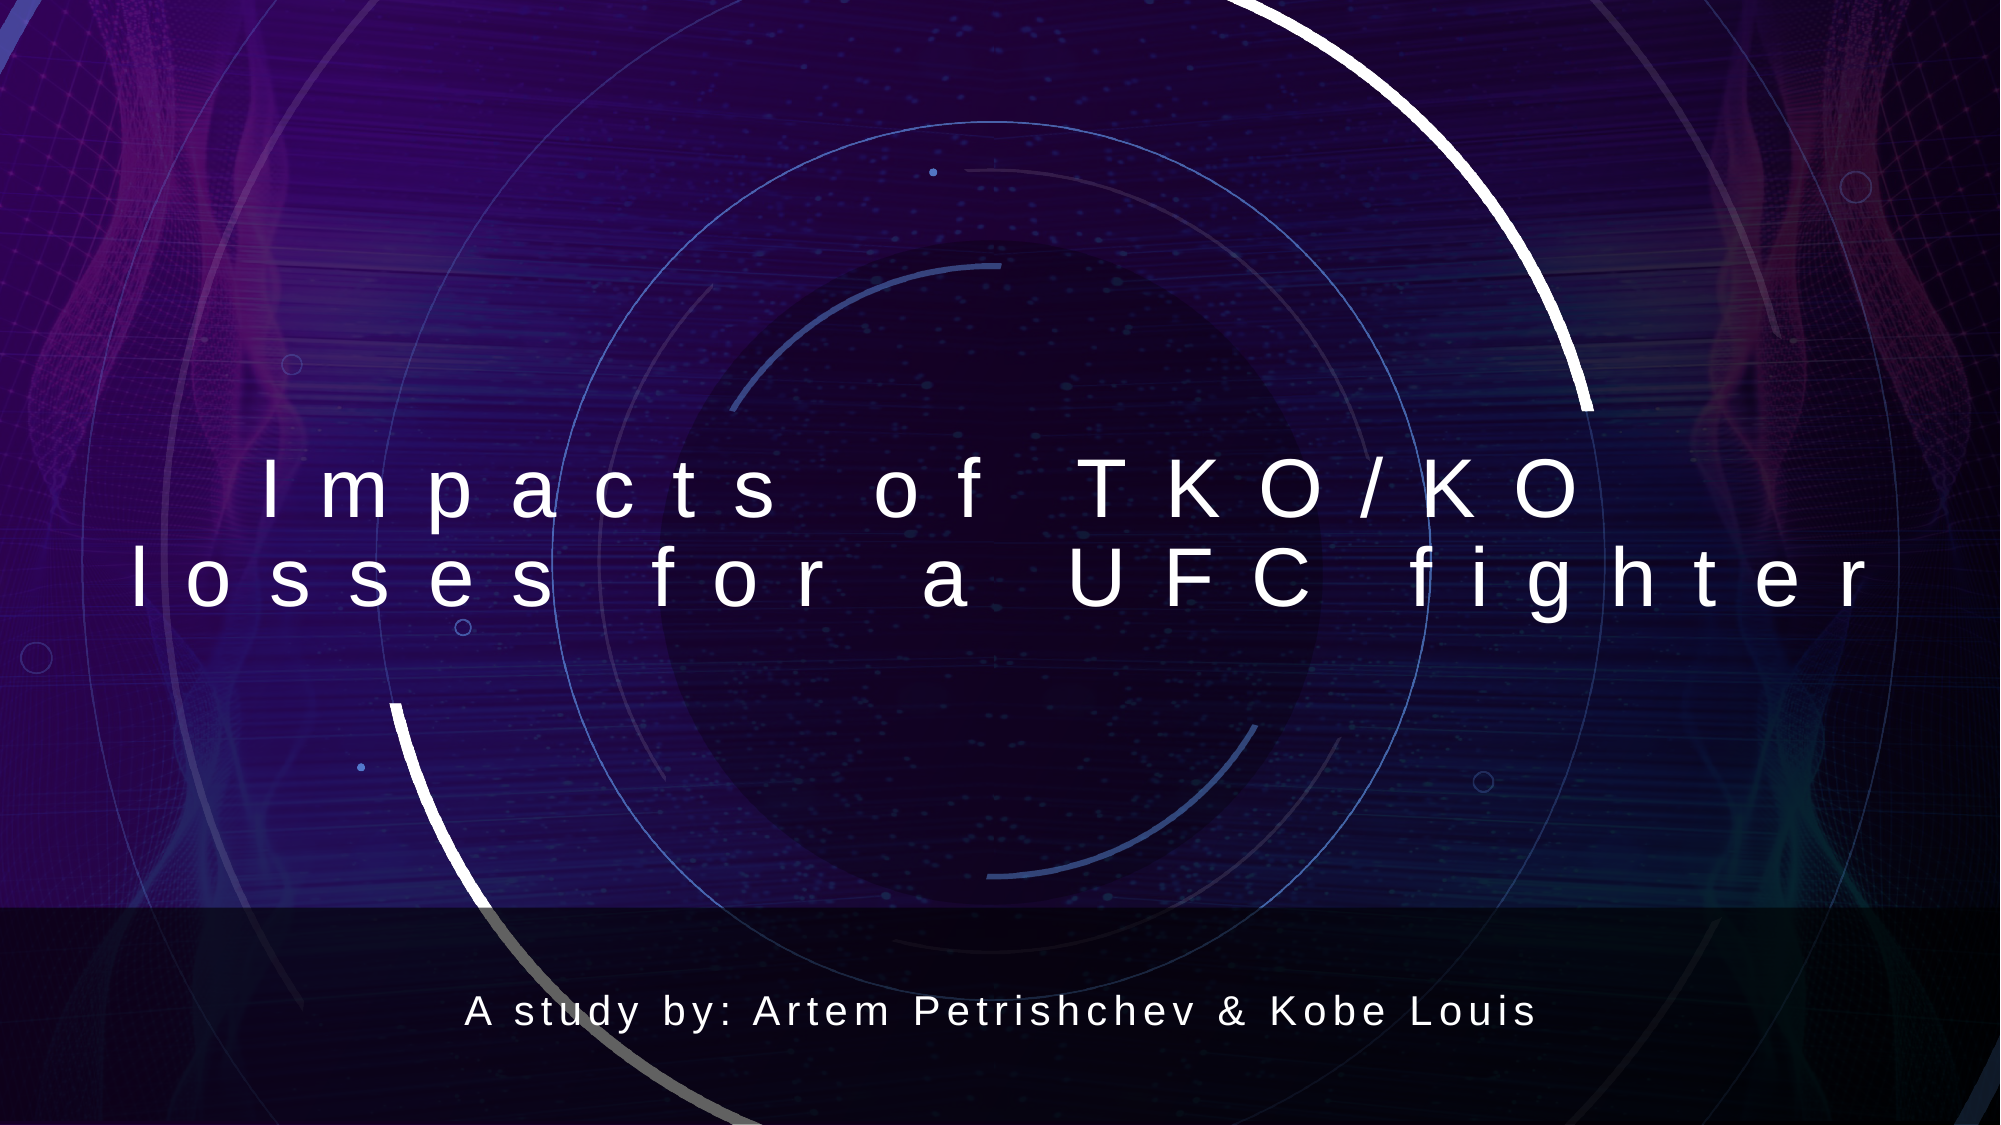

Impacts of TKO/KO   losses for a UFC fighter

A study by: Artem Petrishchev & Kobe Louis